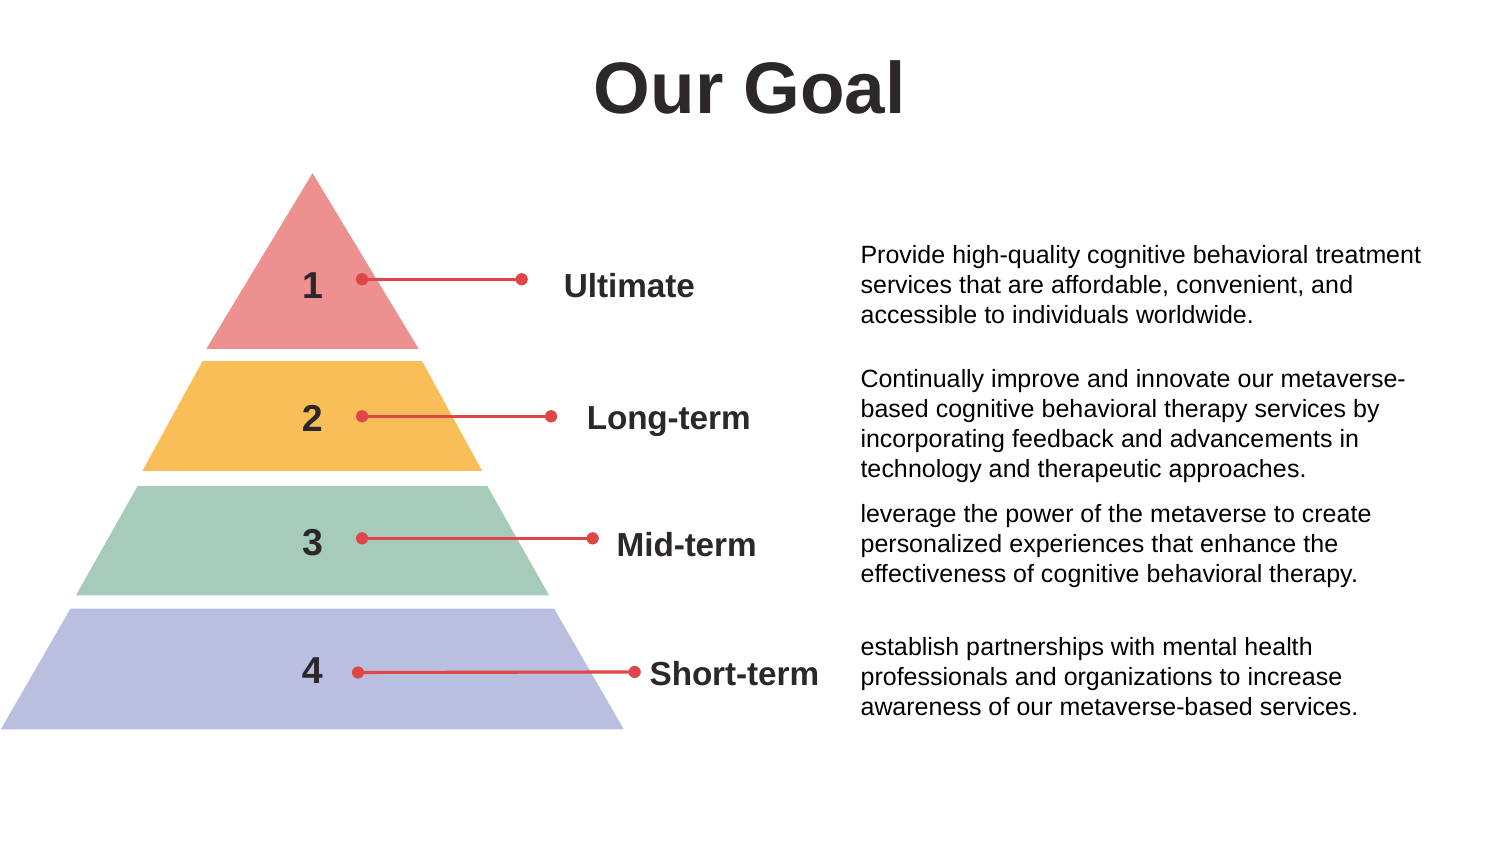

# Our Goal

1
2
3
4
Ultimate
Provide high-quality cognitive behavioral treatment services that are affordable, convenient, and accessible to individuals worldwide.

Long-term
Continually improve and innovate our metaverse-based cognitive behavioral therapy services by incorporating feedback and advancements in technology and therapeutic approaches.

Mid-term
leverage the power of the metaverse to create personalized experiences that enhance the effectiveness of cognitive behavioral therapy.

Short-term
establish partnerships with mental health professionals and organizations to increase awareness of our metaverse-based services.